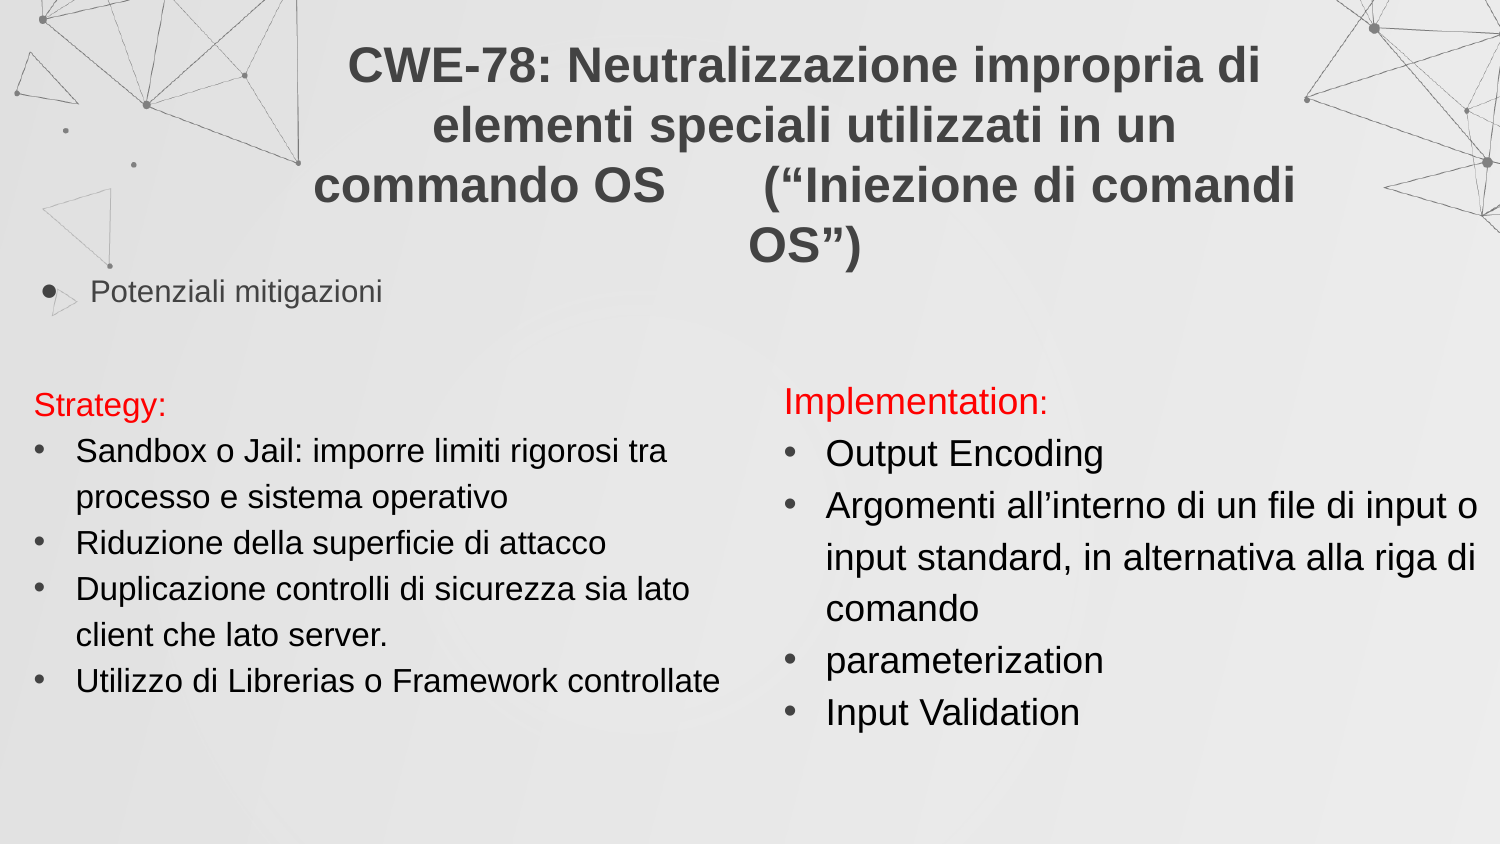

CWE-78: Neutralizzazione impropria di elementi speciali utilizzati in un commando OS 	(“Iniezione di comandi OS”)

Potenziali mitigazioni

Implementation:
Output Encoding
Argomenti all’interno di un file di input o input standard, in alternativa alla riga di comando
parameterization
Input Validation
Strategy:
Sandbox o Jail: imporre limiti rigorosi tra processo e sistema operativo
Riduzione della superficie di attacco
Duplicazione controlli di sicurezza sia lato client che lato server.
Utilizzo di Librerias o Framework controllate